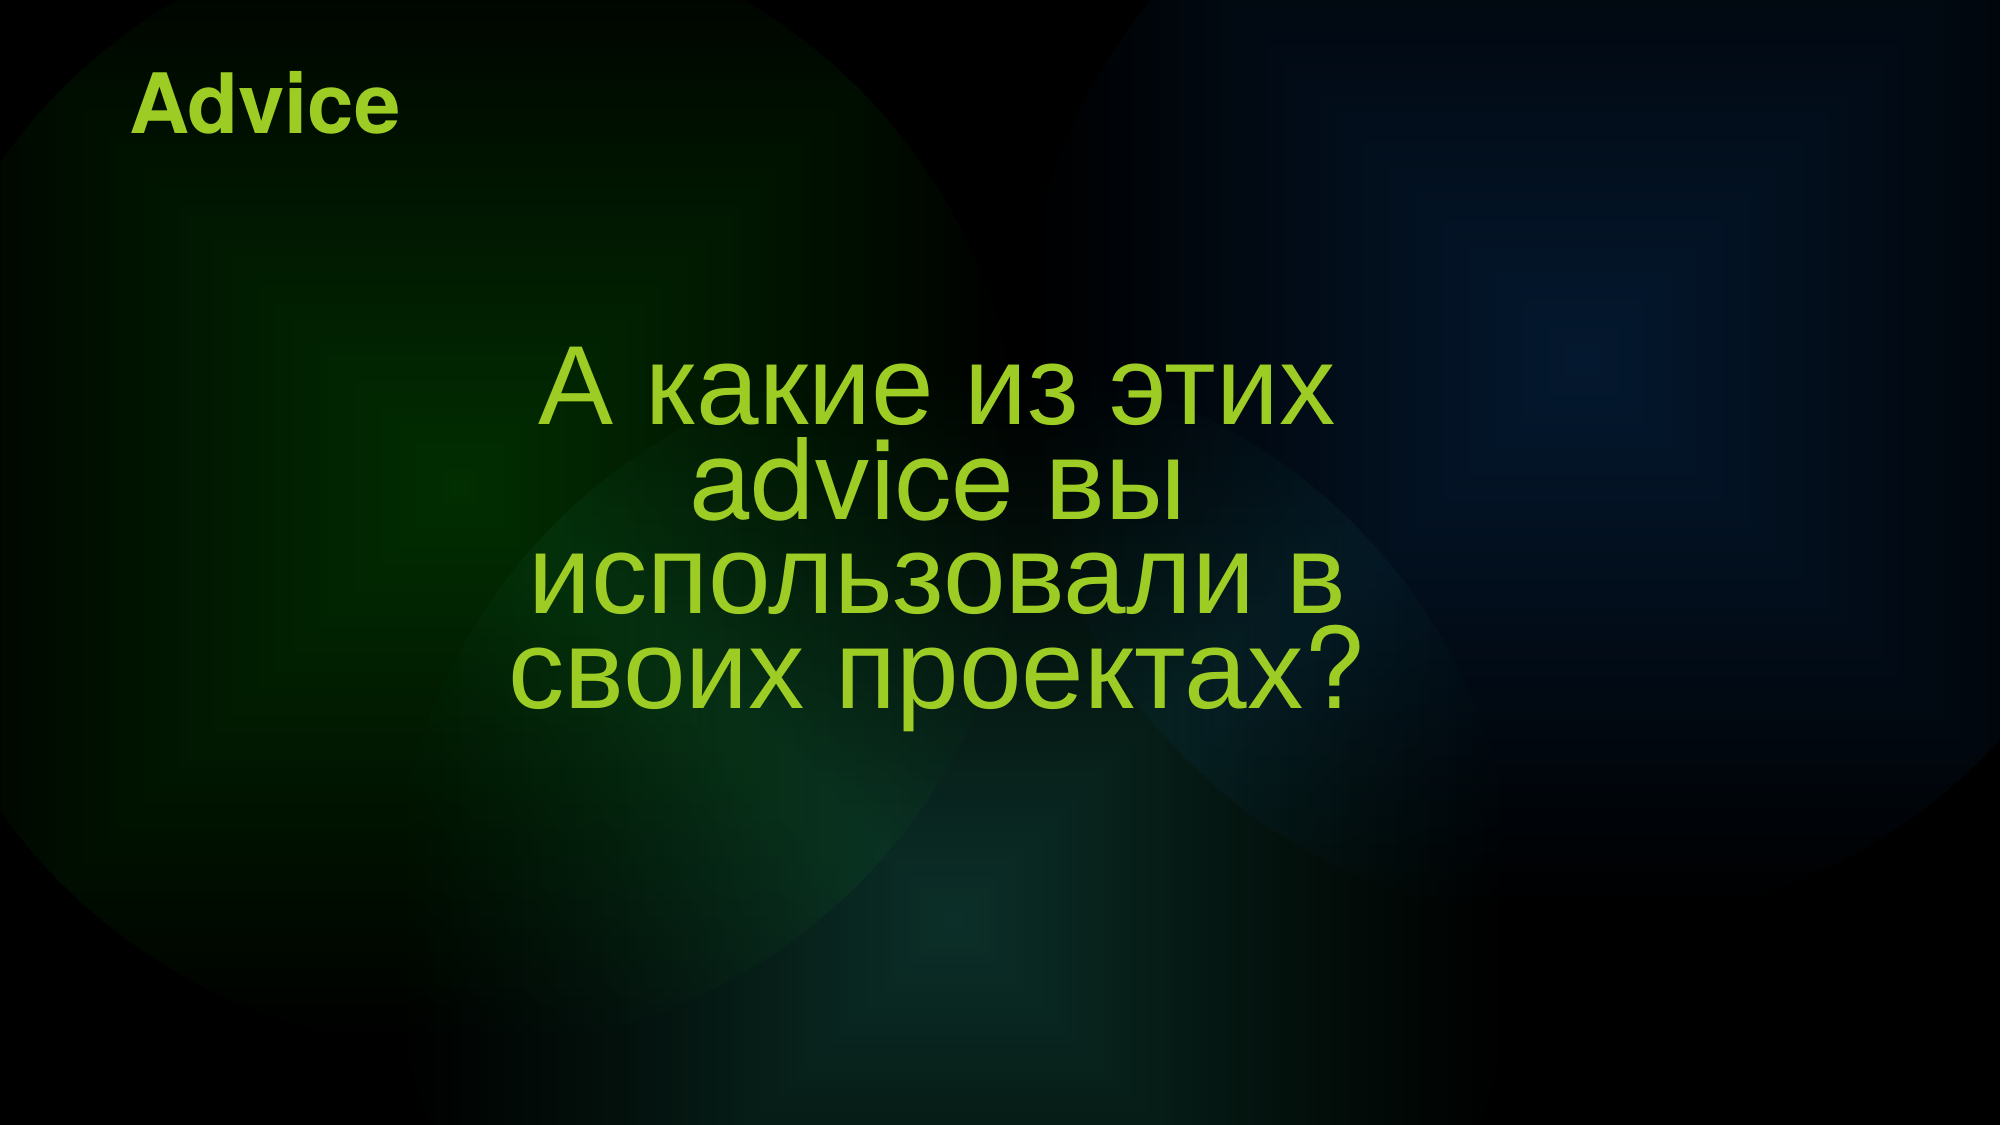

Advice
А какие из этих advice вы использовали в своих проектах?